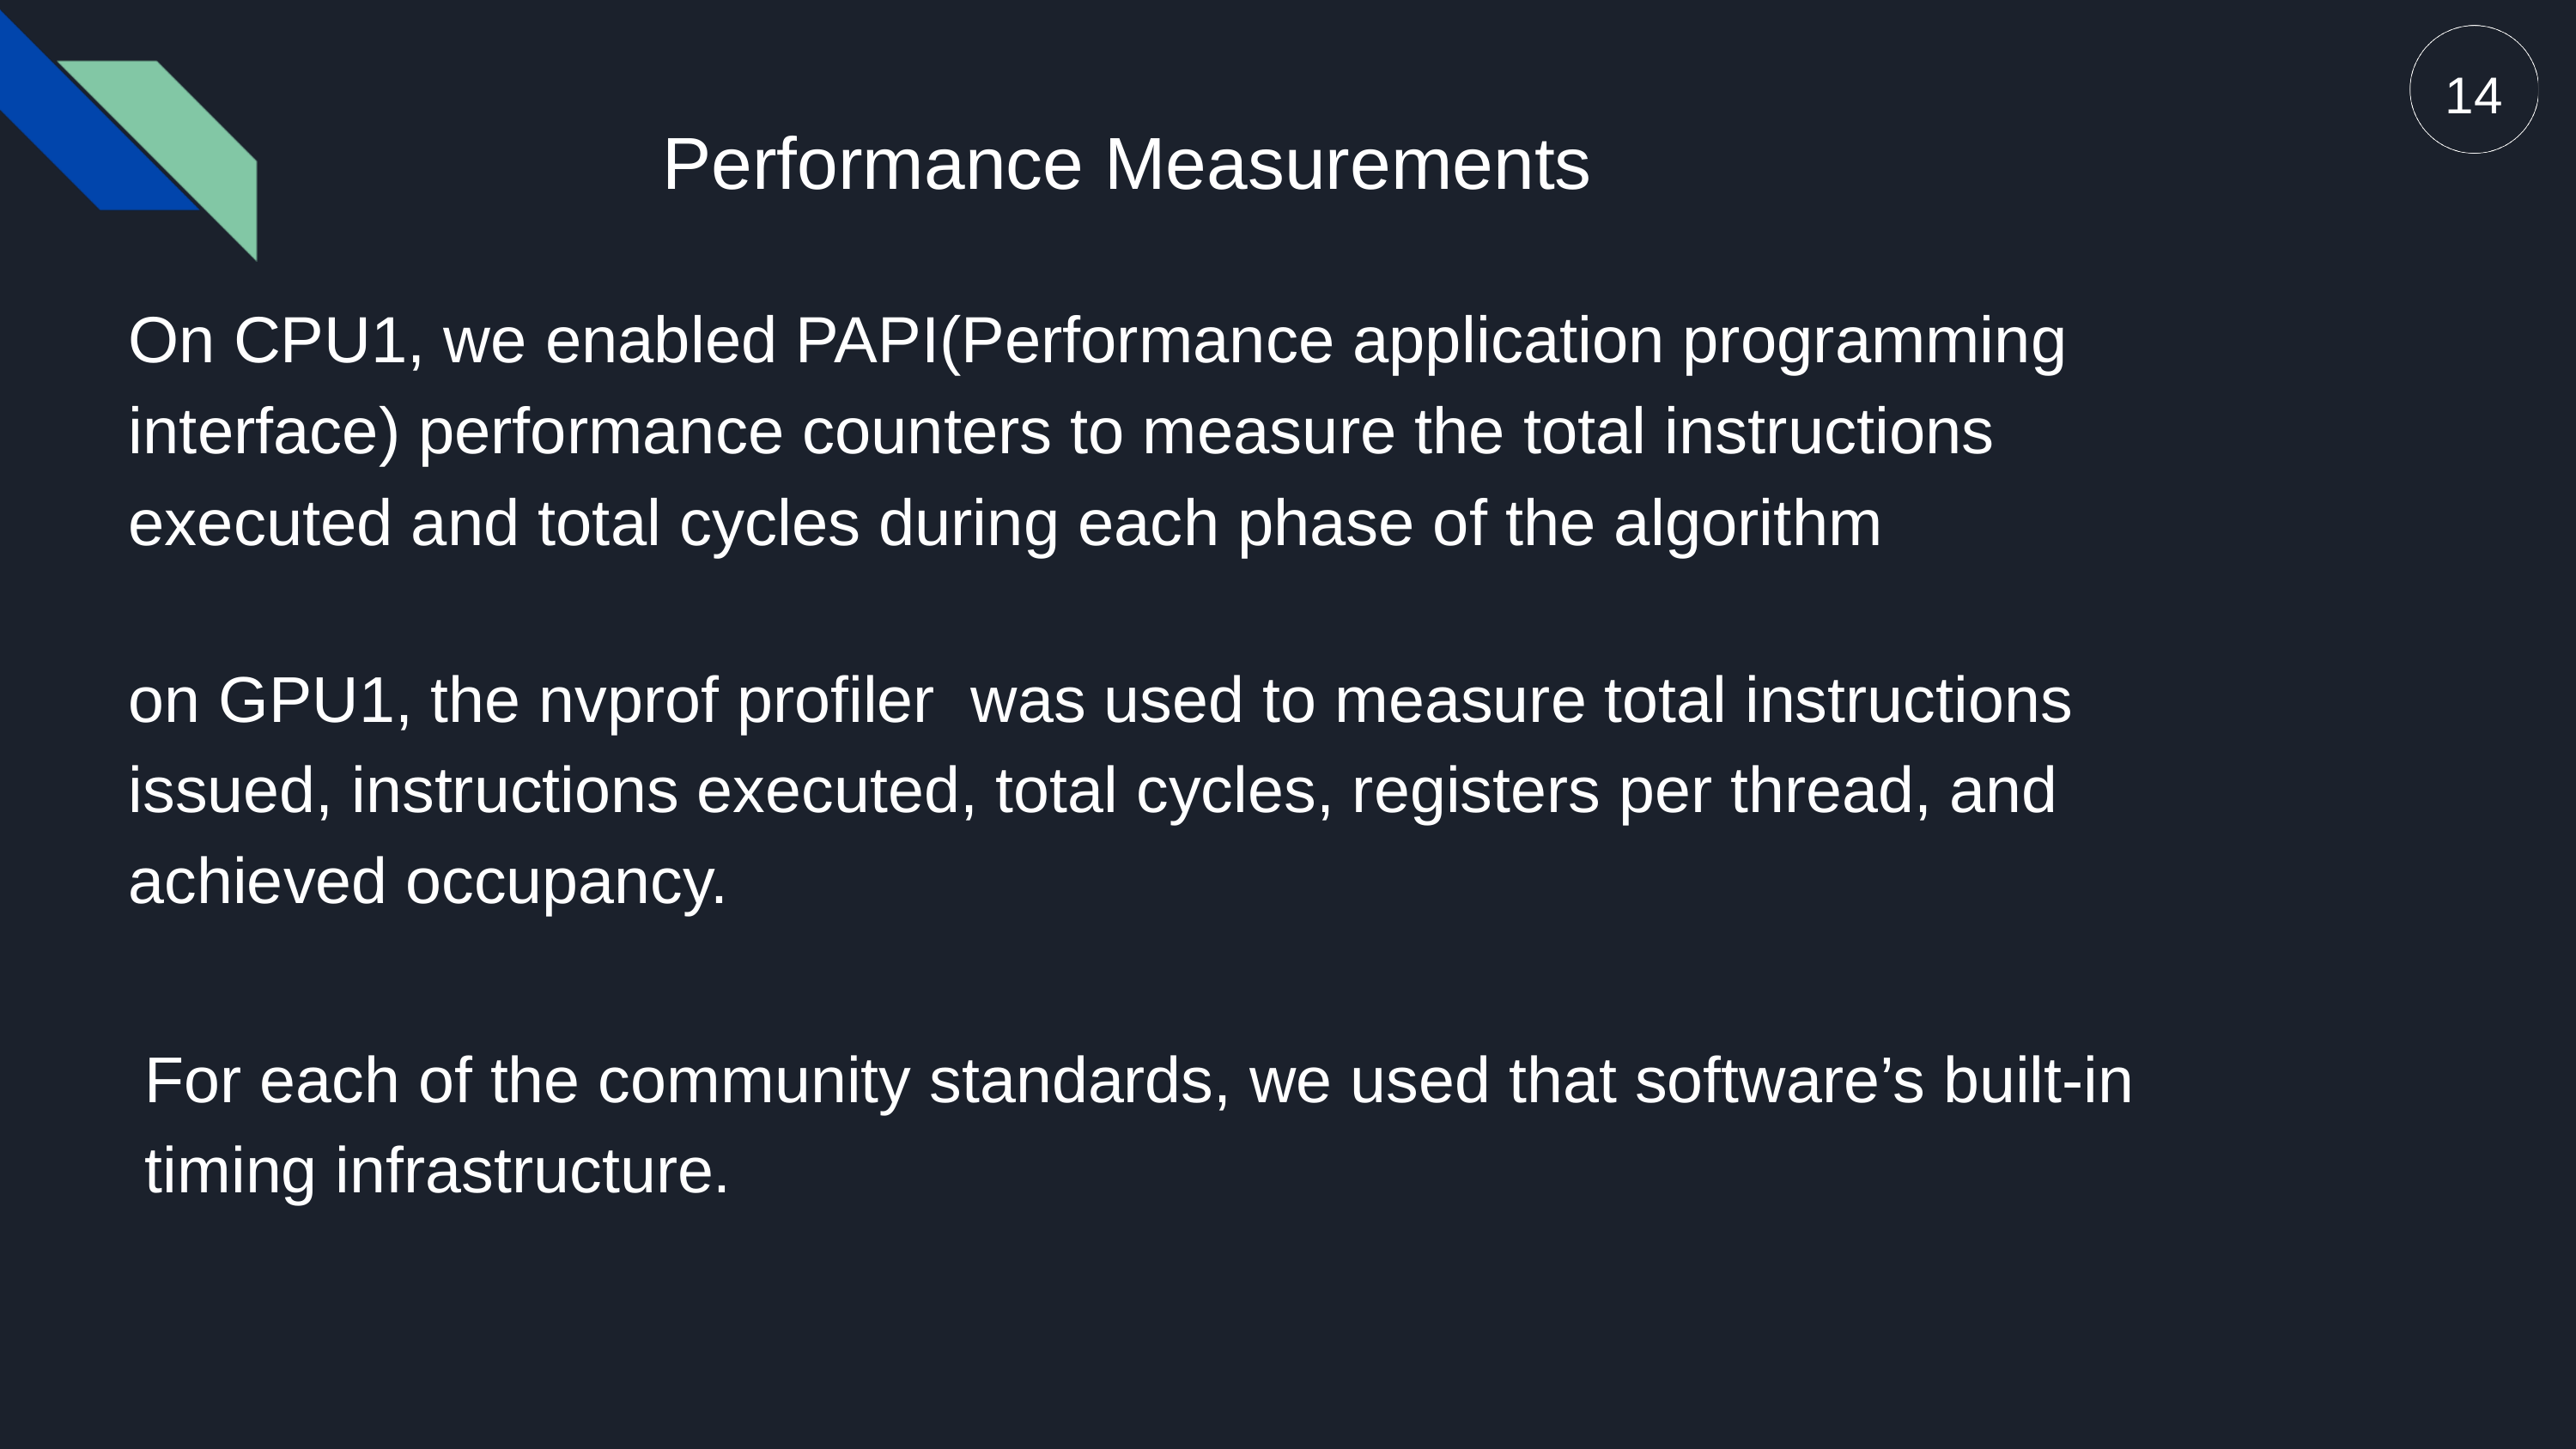

14
Performance Measurements
On CPU1, we enabled PAPI(Performance application programming interface) performance counters to measure the total instructions executed and total cycles during each phase of the algorithm
on GPU1, the nvprof profiler  was used to measure total instructions issued, instructions executed, total cycles, registers per thread, and achieved occupancy.
For each of the community standards, we used that software’s built-in timing infrastructure.